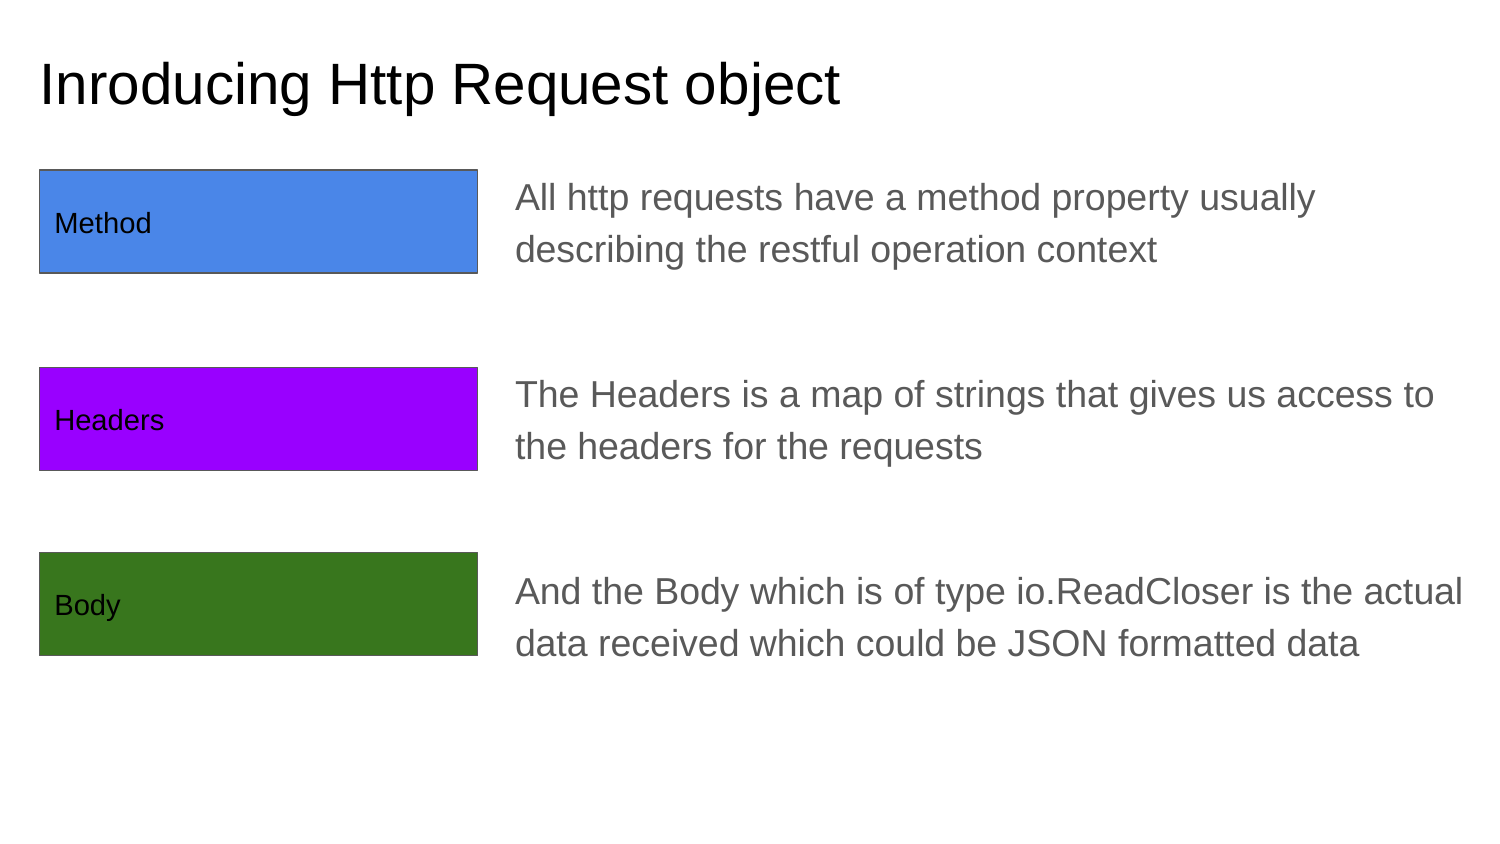

# Inroducing Http Request object
All http requests have a method property usually describing the restful operation context

The Headers is a map of strings that gives us access to the headers for the requests

And the Body which is of type io.ReadCloser is the actual data received which could be JSON formatted data
Method
Headers
Body